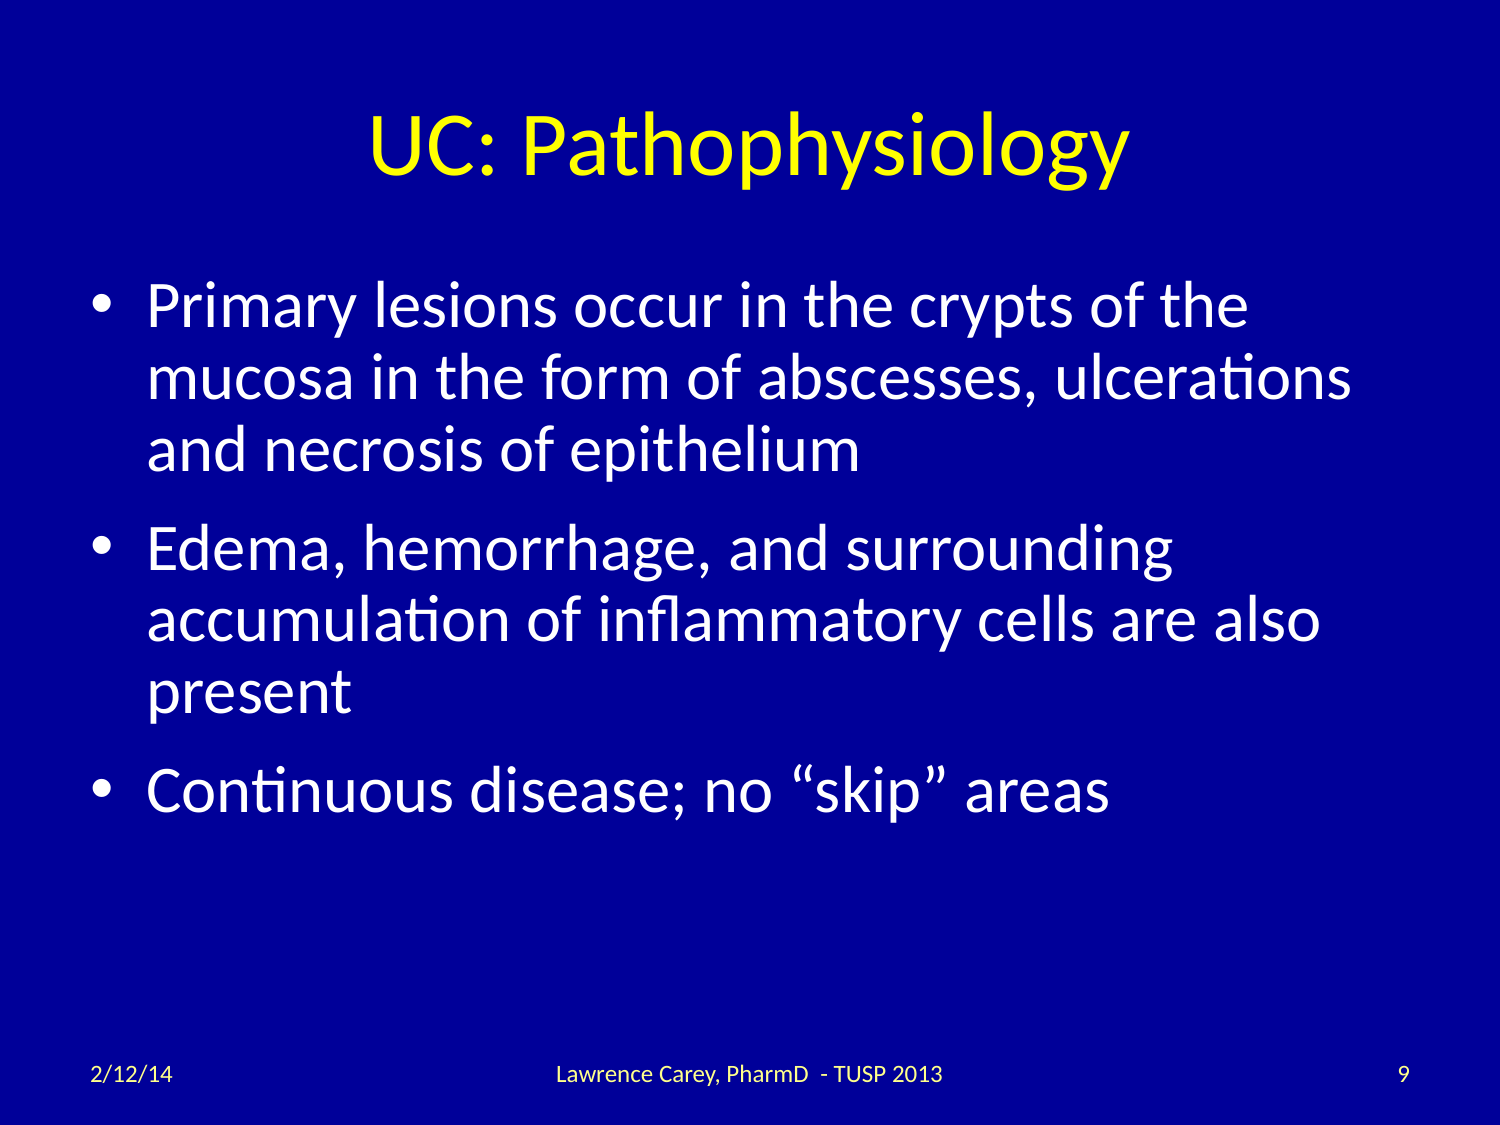

# UC: Pathophysiology
Primary lesions occur in the crypts of the mucosa in the form of abscesses, ulcerations and necrosis of epithelium
Edema, hemorrhage, and surrounding accumulation of inflammatory cells are also present
Continuous disease; no “skip” areas

2/12/14
Lawrence Carey, PharmD  - TUSP 2013
9